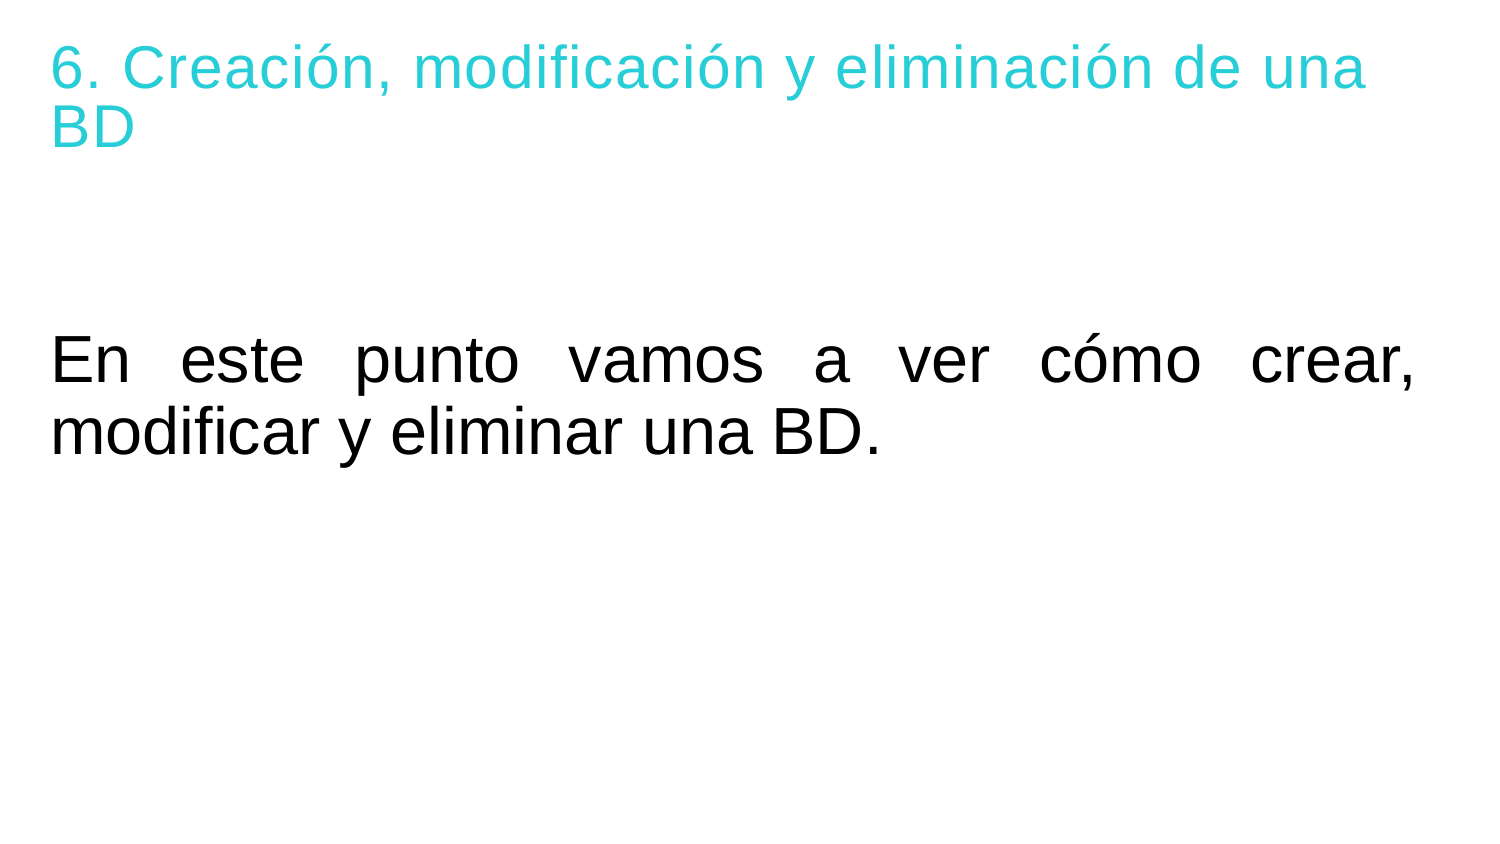

# 6. Creación, modificación y eliminación de una BD
En este punto vamos a ver cómo crear, modificar y eliminar una BD.